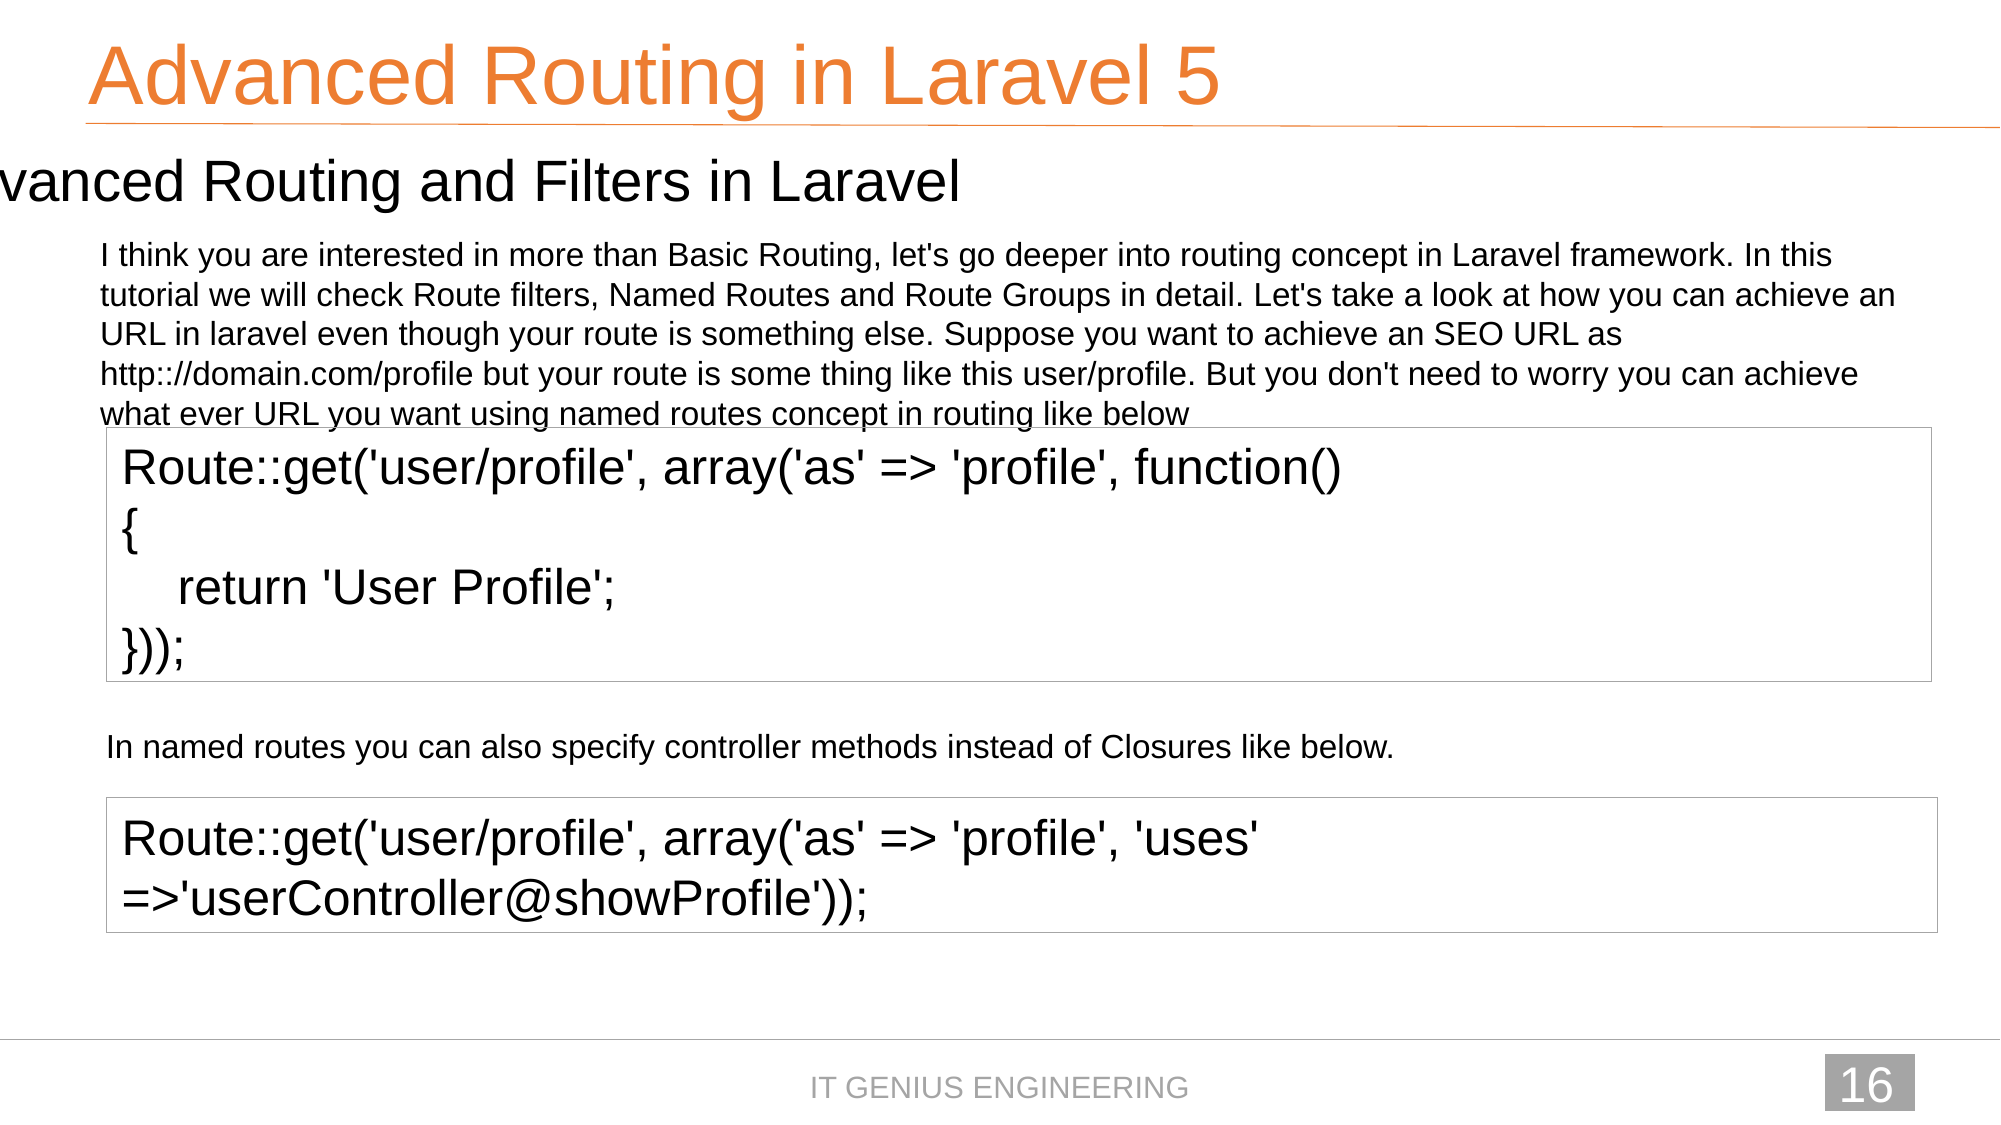

Advanced Routing in Laravel 5
Advanced Routing and Filters in Laravel
I think you are interested in more than Basic Routing, let's go deeper into routing concept in Laravel framework. In this tutorial we will check Route filters, Named Routes and Route Groups in detail. Let's take a look at how you can achieve an URL in laravel even though your route is something else. Suppose you want to achieve an SEO URL as http:://domain.com/profile but your route is some thing like this user/profile. But you don't need to worry you can achieve what ever URL you want using named routes concept in routing like below
Route::get('user/profile', array('as' => 'profile', function()
{
    return 'User Profile';
}));
In named routes you can also specify controller methods instead of Closures like below.
Route::get('user/profile', array('as' => 'profile', 'uses' =>'userController@showProfile'));
164
IT GENIUS ENGINEERING